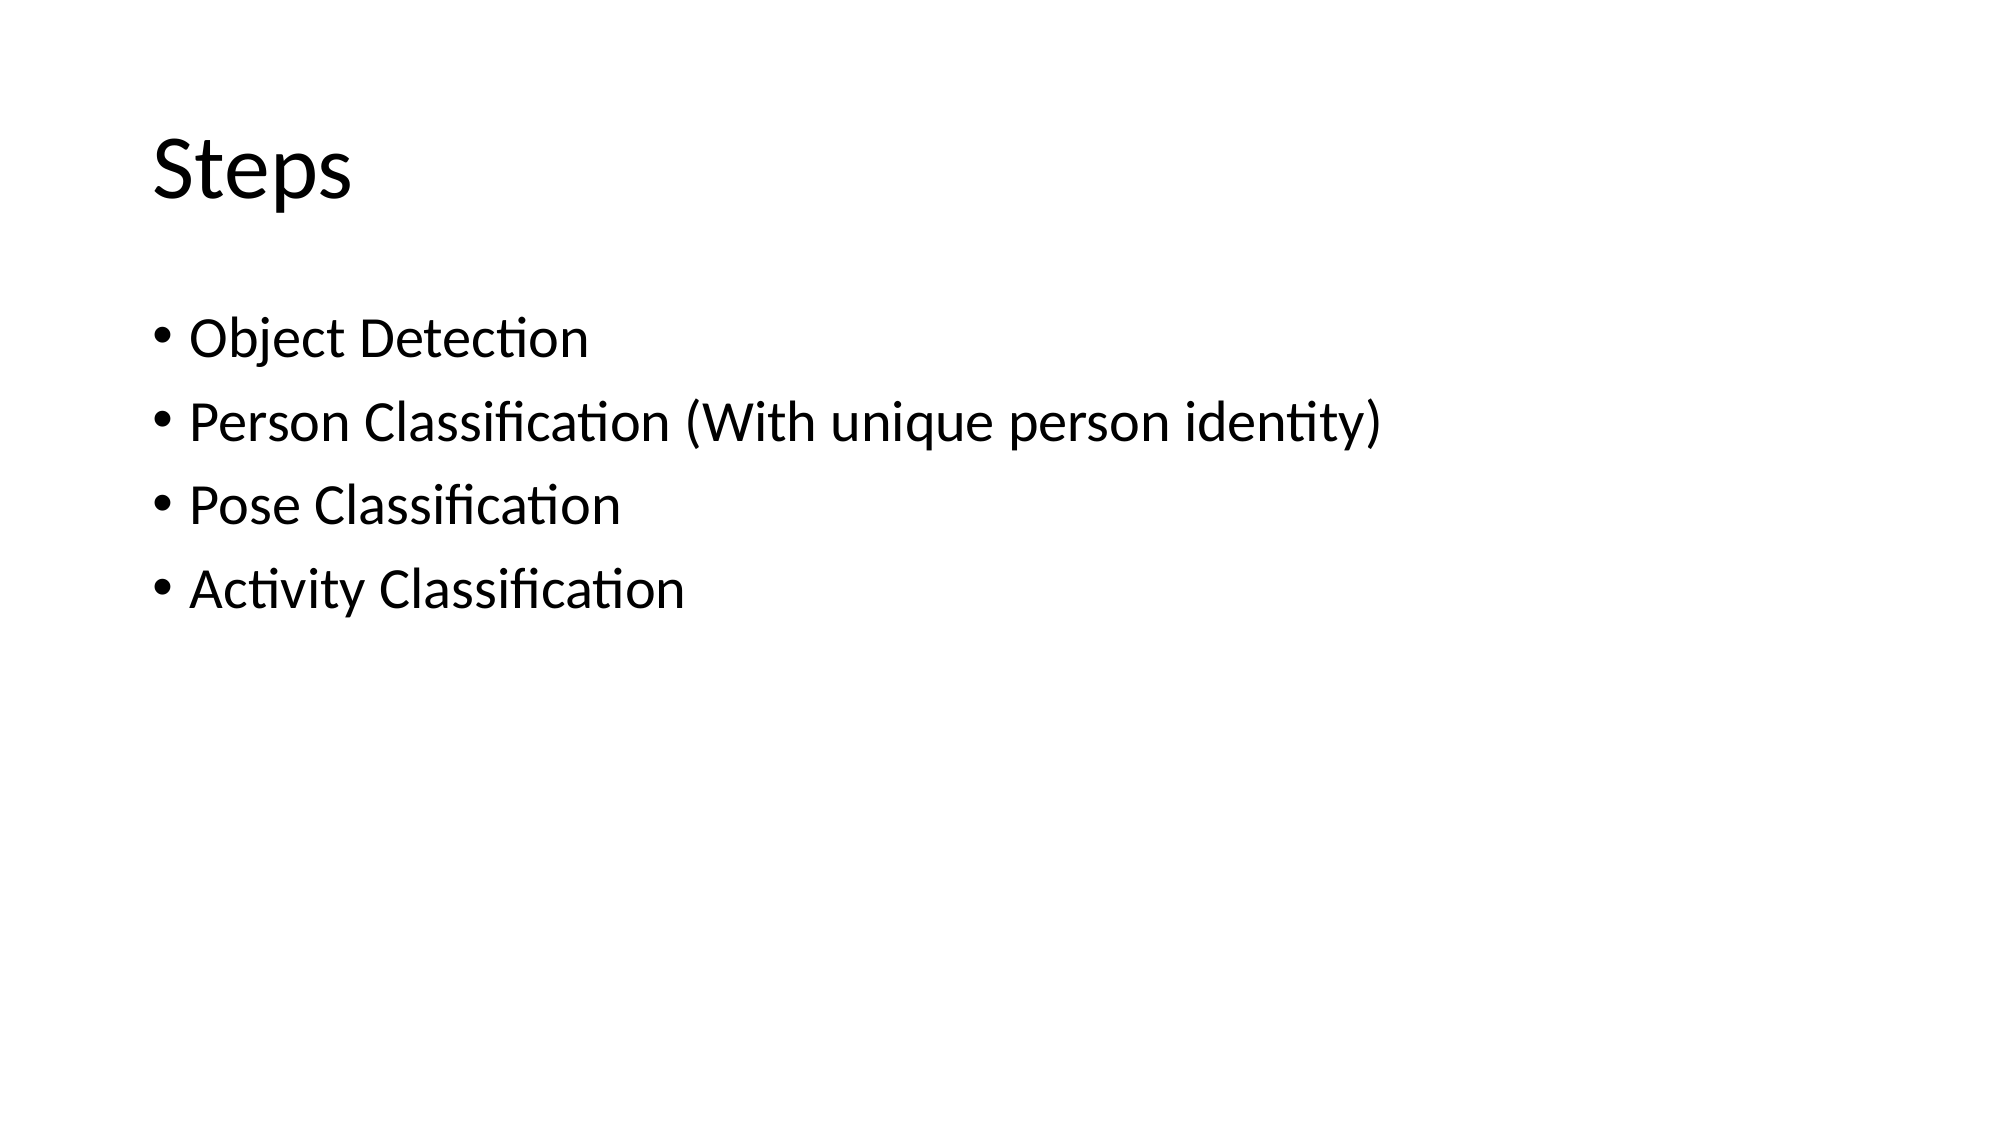

# Steps
Object Detection
Person Classification (With unique person identity)
Pose Classification
Activity Classification